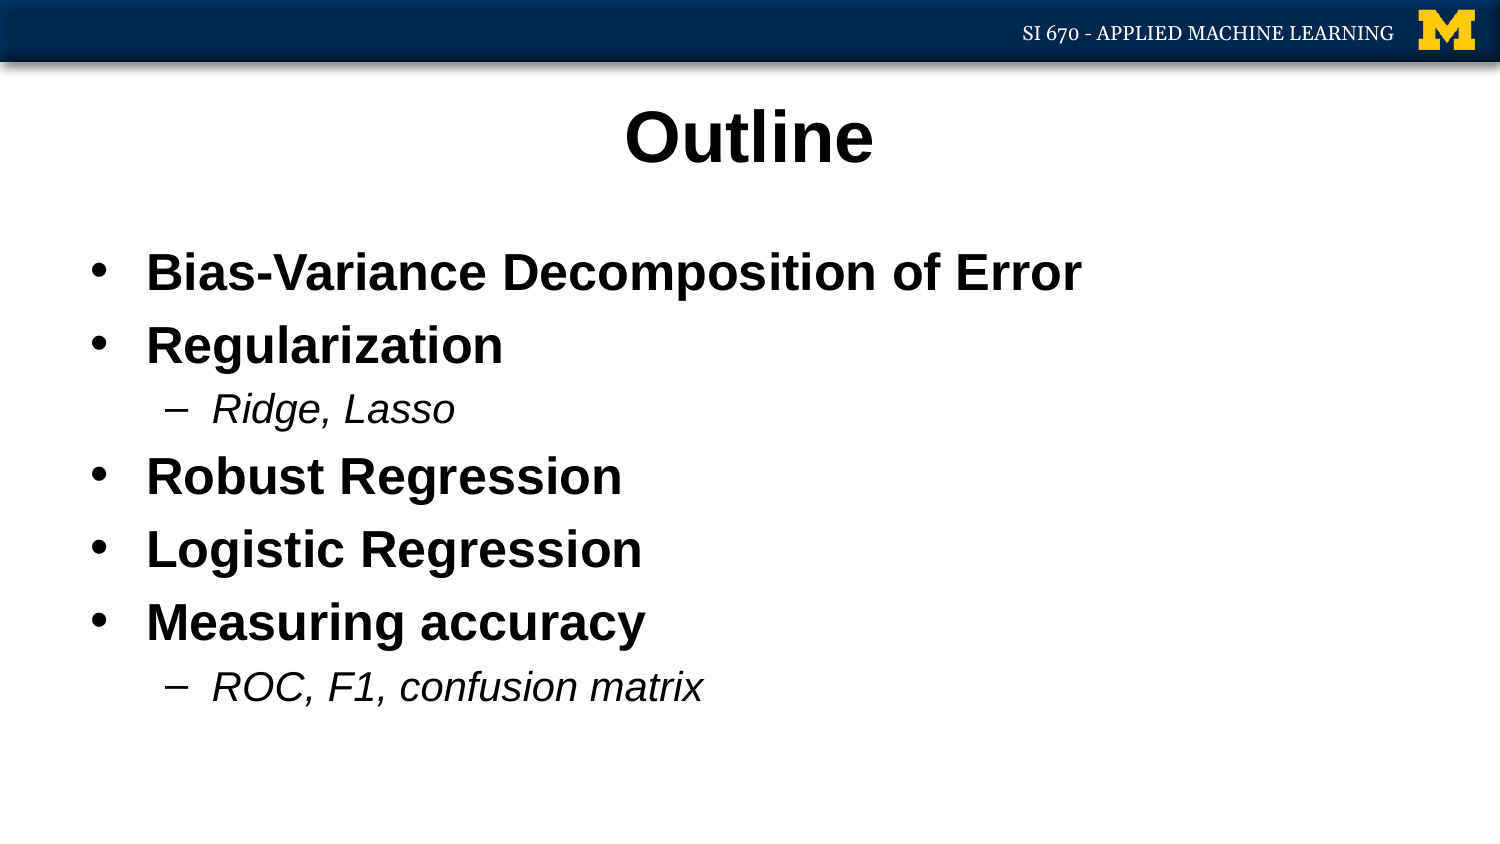

# Outline
Bias-Variance Decomposition of Error
Regularization
Ridge, Lasso
Robust Regression
Logistic Regression
Measuring accuracy
ROC, F1, confusion matrix